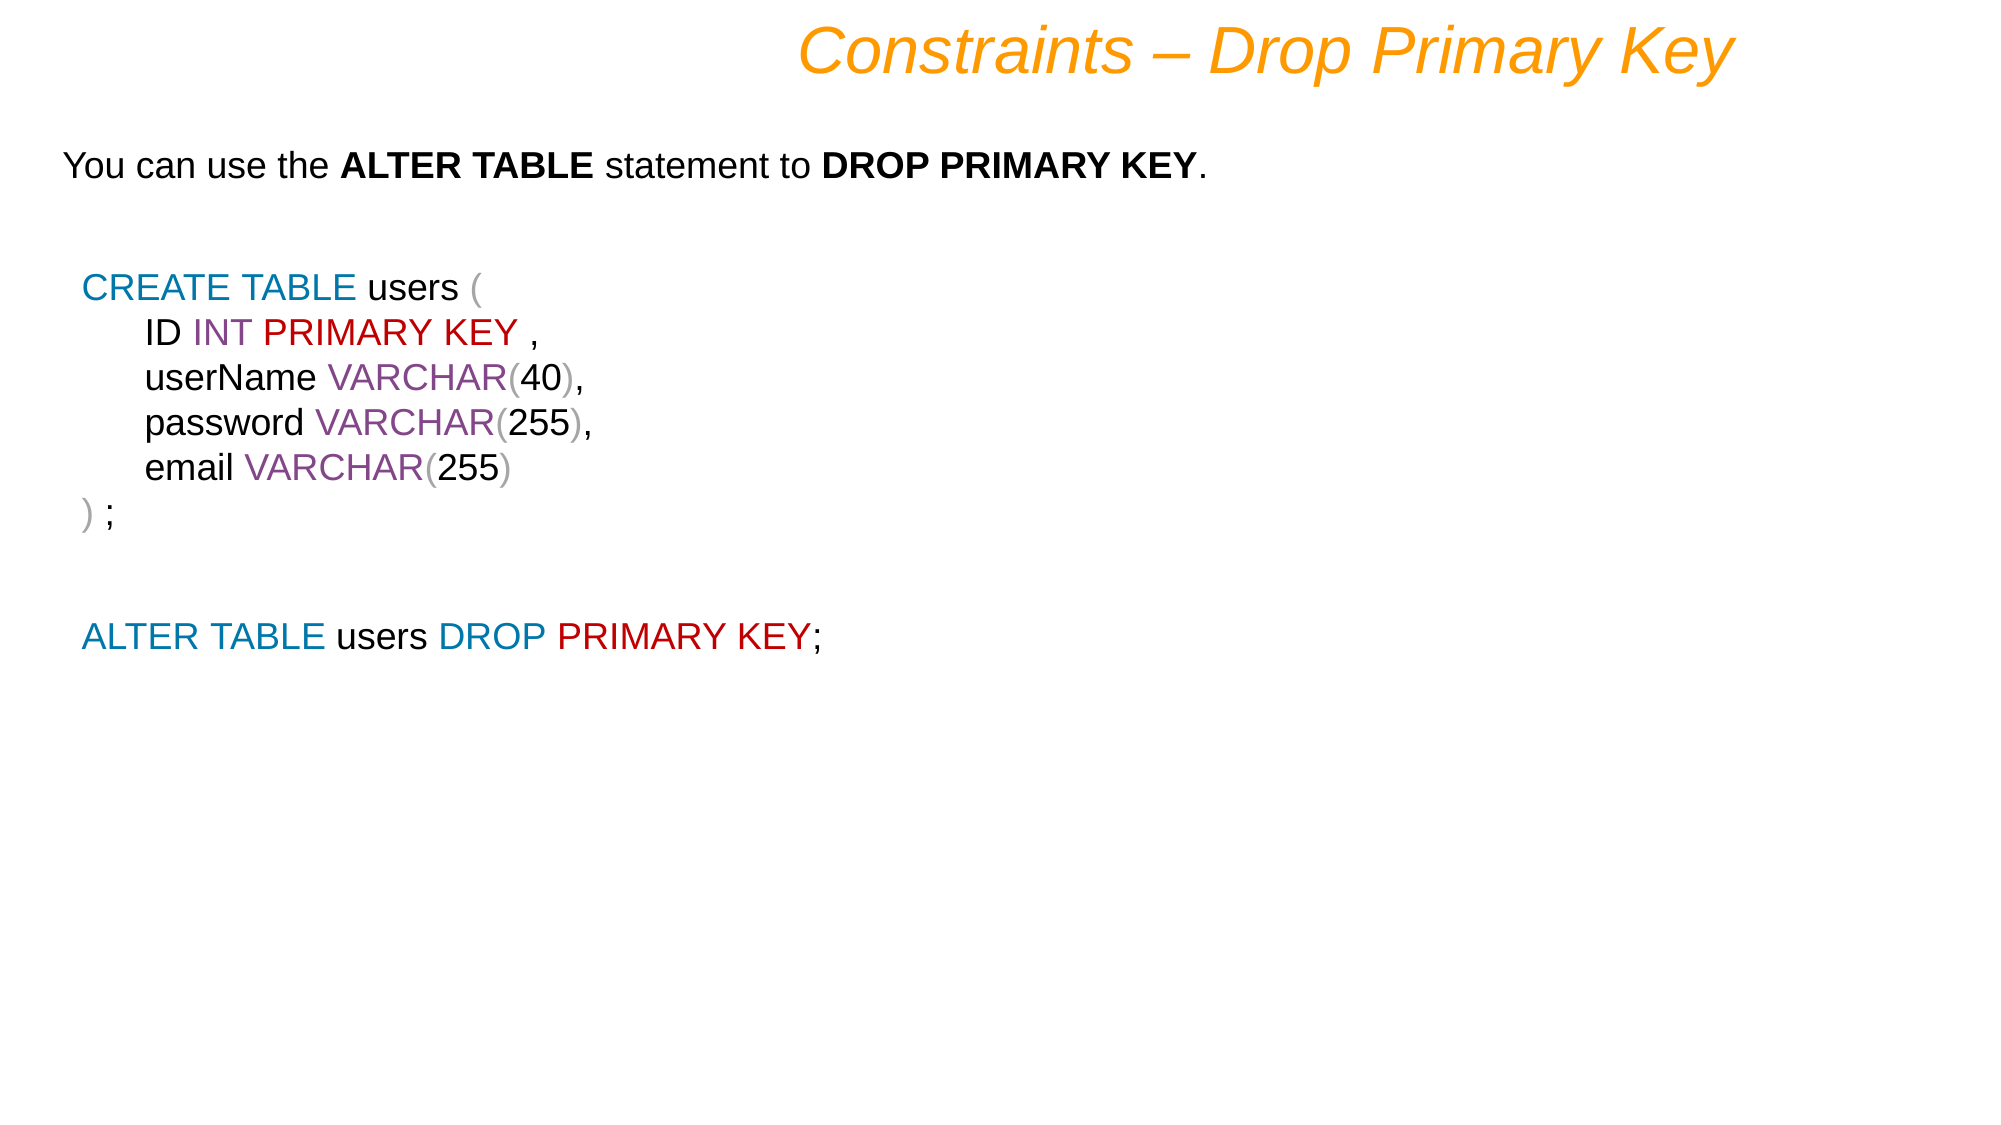

Constraints – Drop Primary Key
You can use the ALTER TABLE statement to DROP PRIMARY KEY.
CREATE TABLE users (
      ID INT PRIMARY KEY ,
      userName VARCHAR(40),
      password VARCHAR(255),
      email VARCHAR(255)
) ;
ALTER TABLE users DROP PRIMARY KEY;